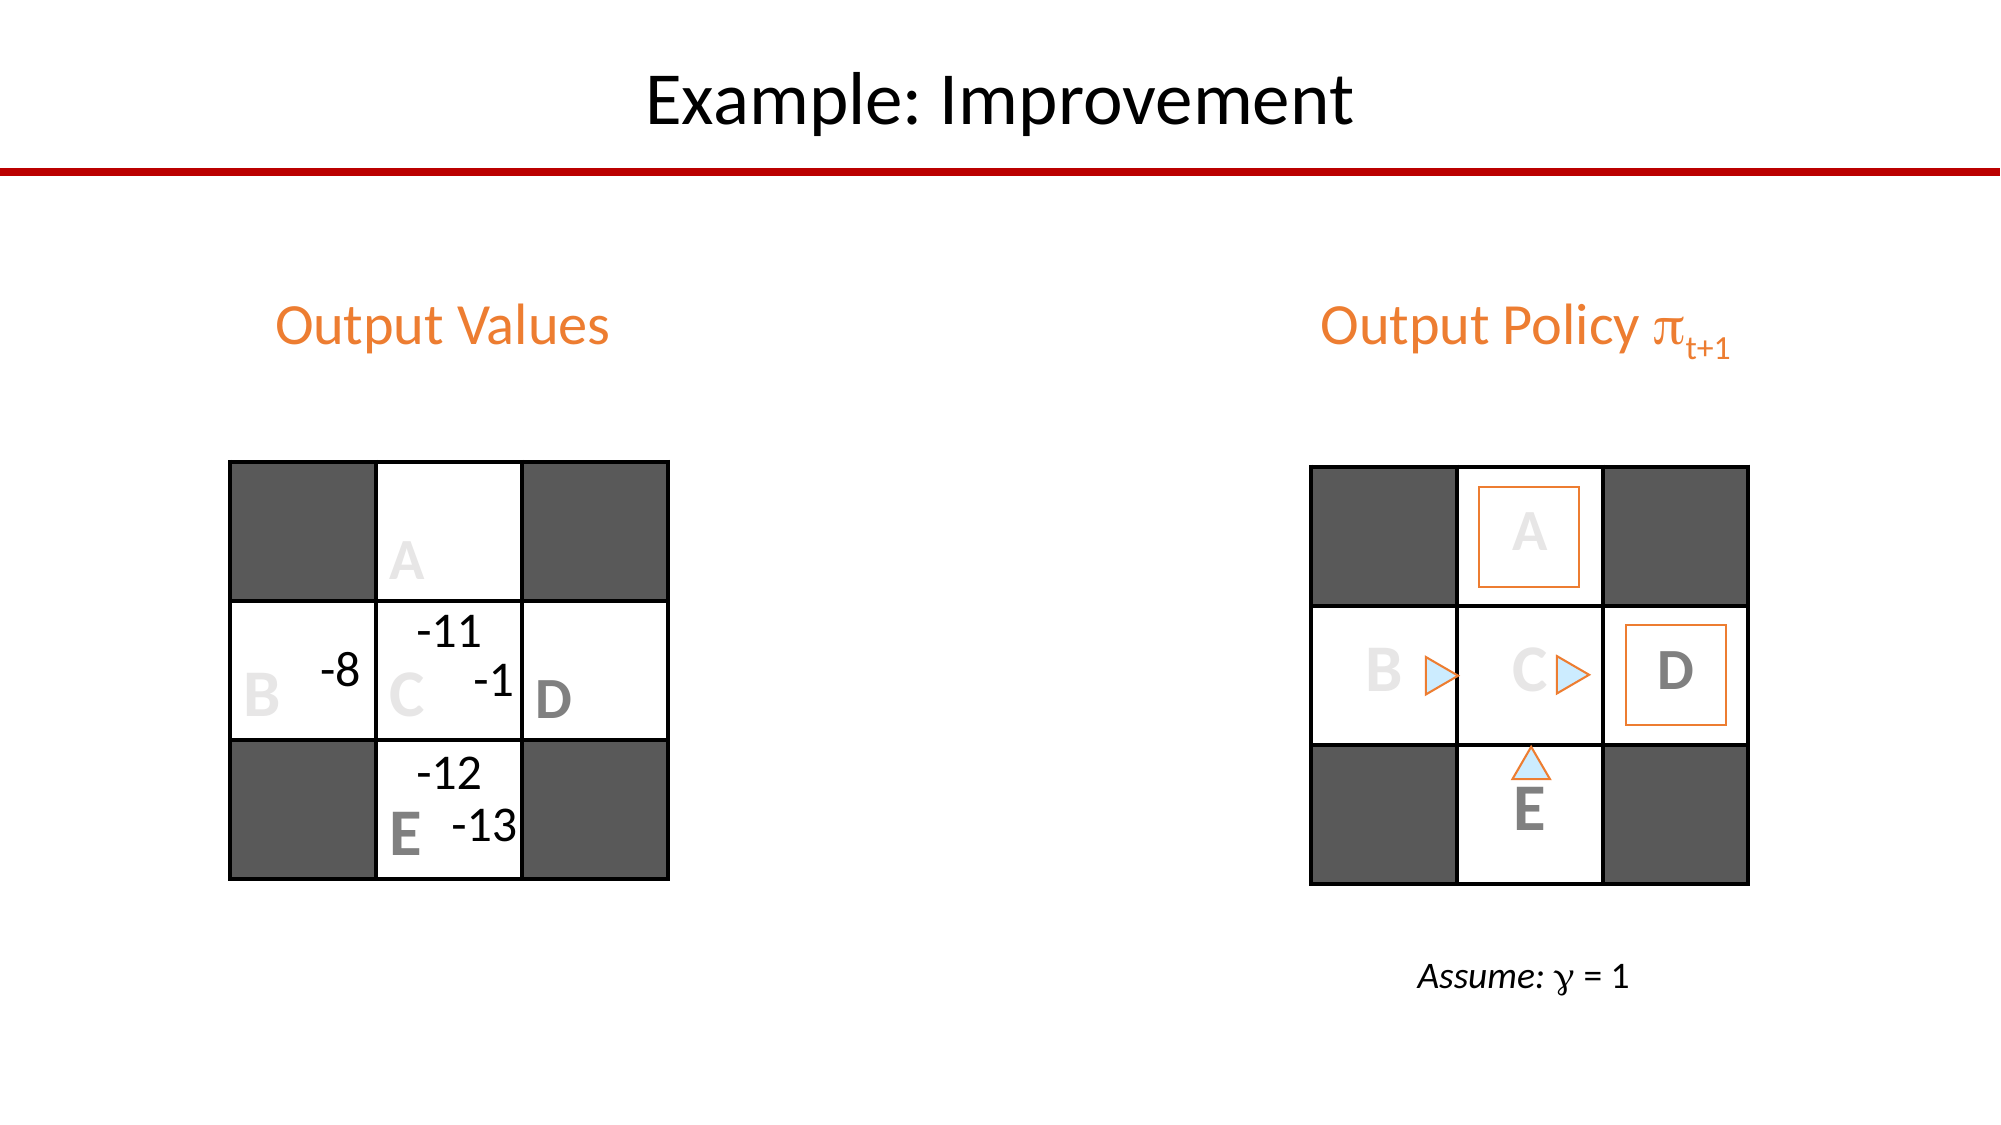

# Example: Improvement
Output Values
Output Policy πt+1
|  | A |  |
| --- | --- | --- |
| B | C | D |
|  | E |  |
|  | A |  |
| --- | --- | --- |
| B | C | D |
|  | E |  |

-11

-8
-1

-12

-13
Assume: γ = 1